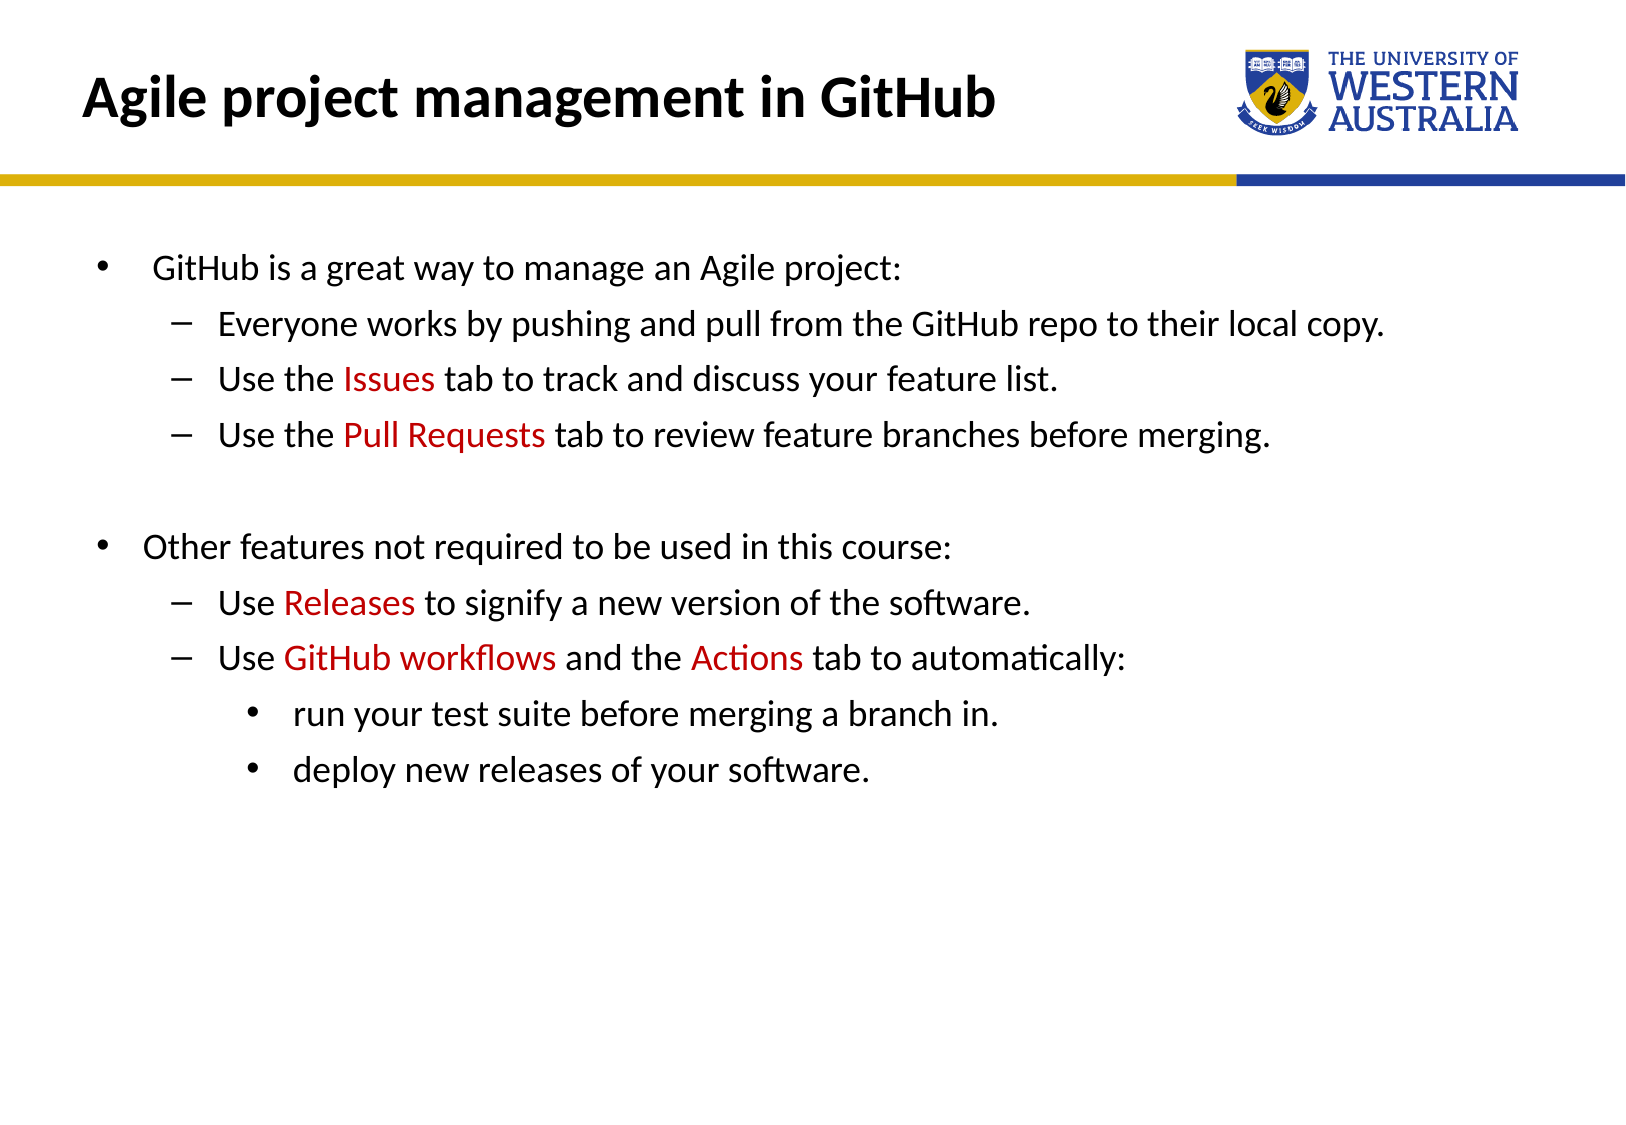

Agile project management in GitHub
GitHub is a great way to manage an Agile project:
Everyone works by pushing and pull from the GitHub repo to their local copy.
Use the Issues tab to track and discuss your feature list.
Use the Pull Requests tab to review feature branches before merging.

Other features not required to be used in this course:
Use Releases to signify a new version of the software.
Use GitHub workflows and the Actions tab to automatically:
run your test suite before merging a branch in.
deploy new releases of your software.